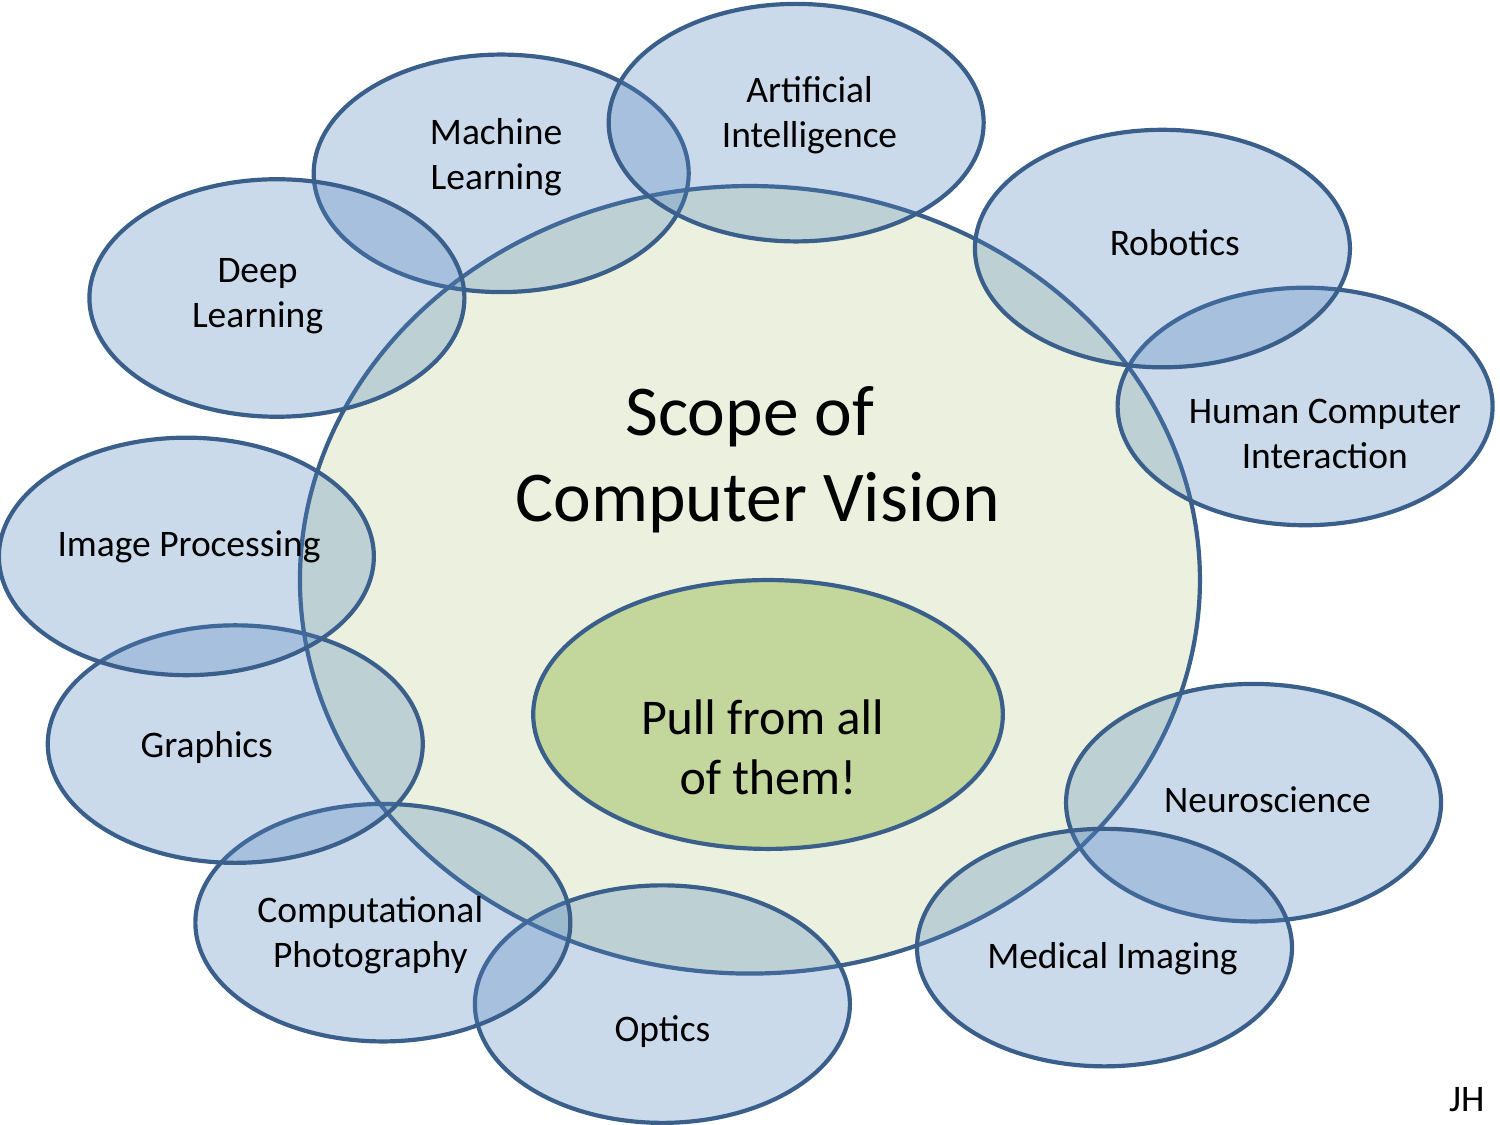

Artificial Intelligence
Machine Learning

Robotics
Deep
Learning

# Scope of Computer Vision
Human Computer Interaction

Image Processing
Pull from all
of them!

Graphics
Neuroscience

Computational Photography

Medical Imaging
Optics
JH